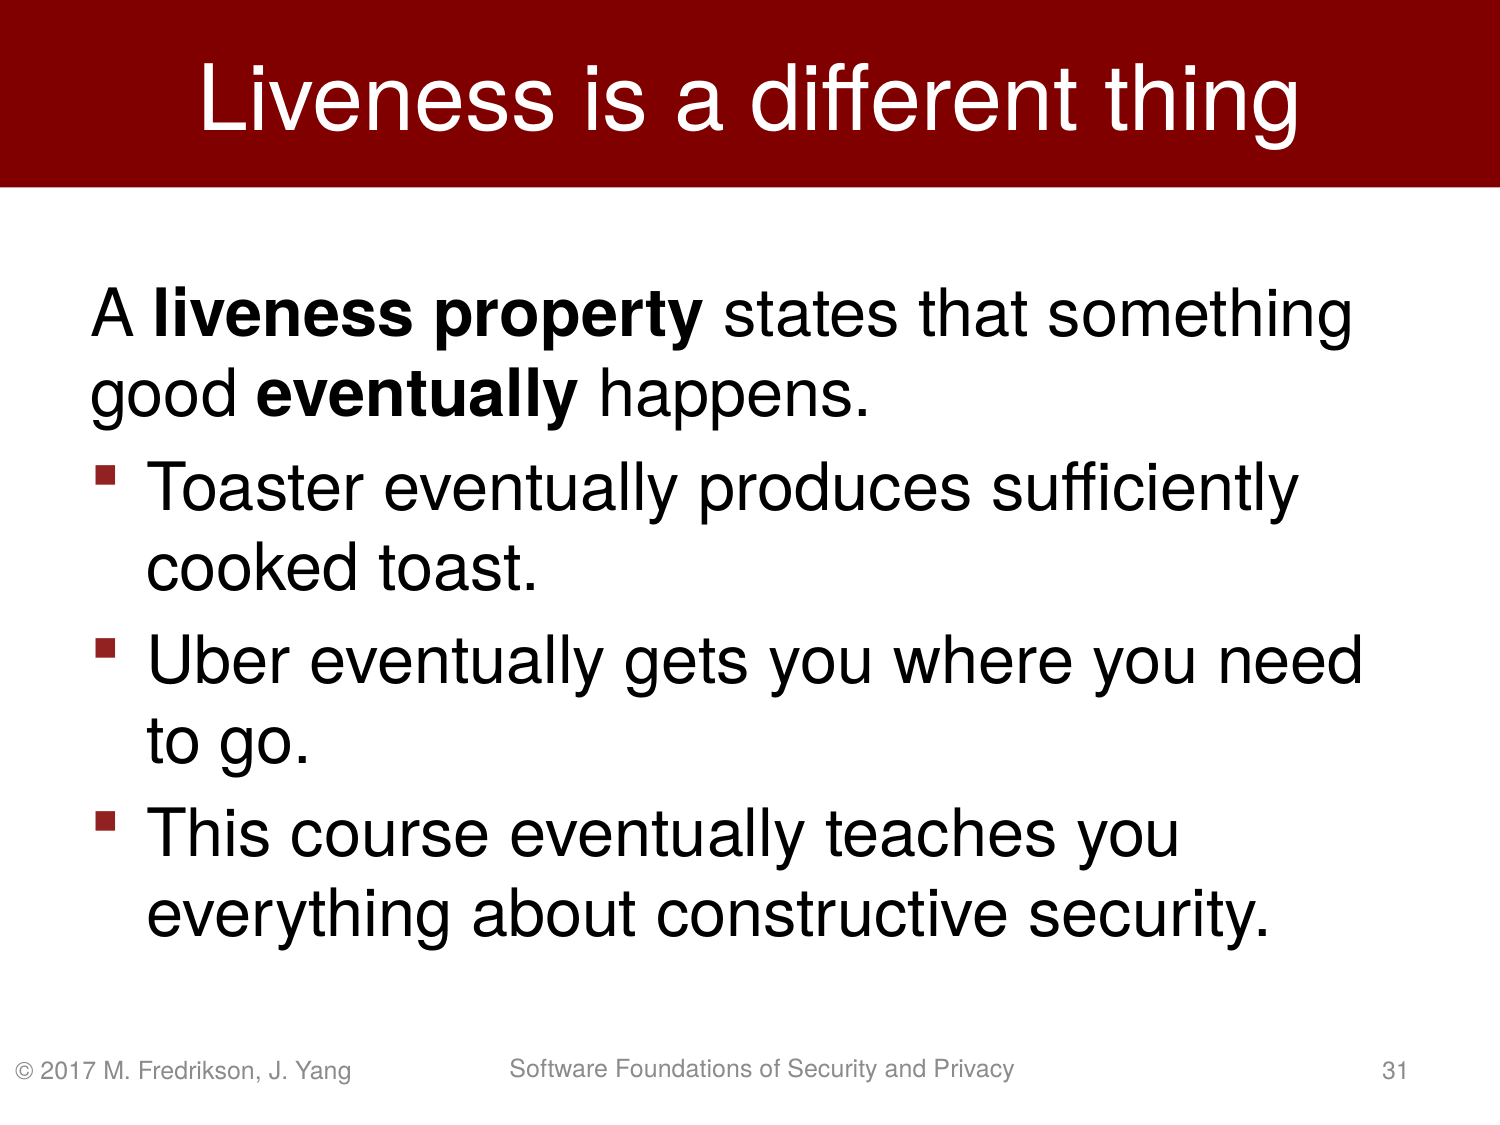

# Liveness is a different thing
A liveness property states that something good eventually happens.
Toaster eventually produces sufficiently cooked toast.
Uber eventually gets you where you need to go.
This course eventually teaches you everything about constructive security.
© 2017 M. Fredrikson, J. Yang
31